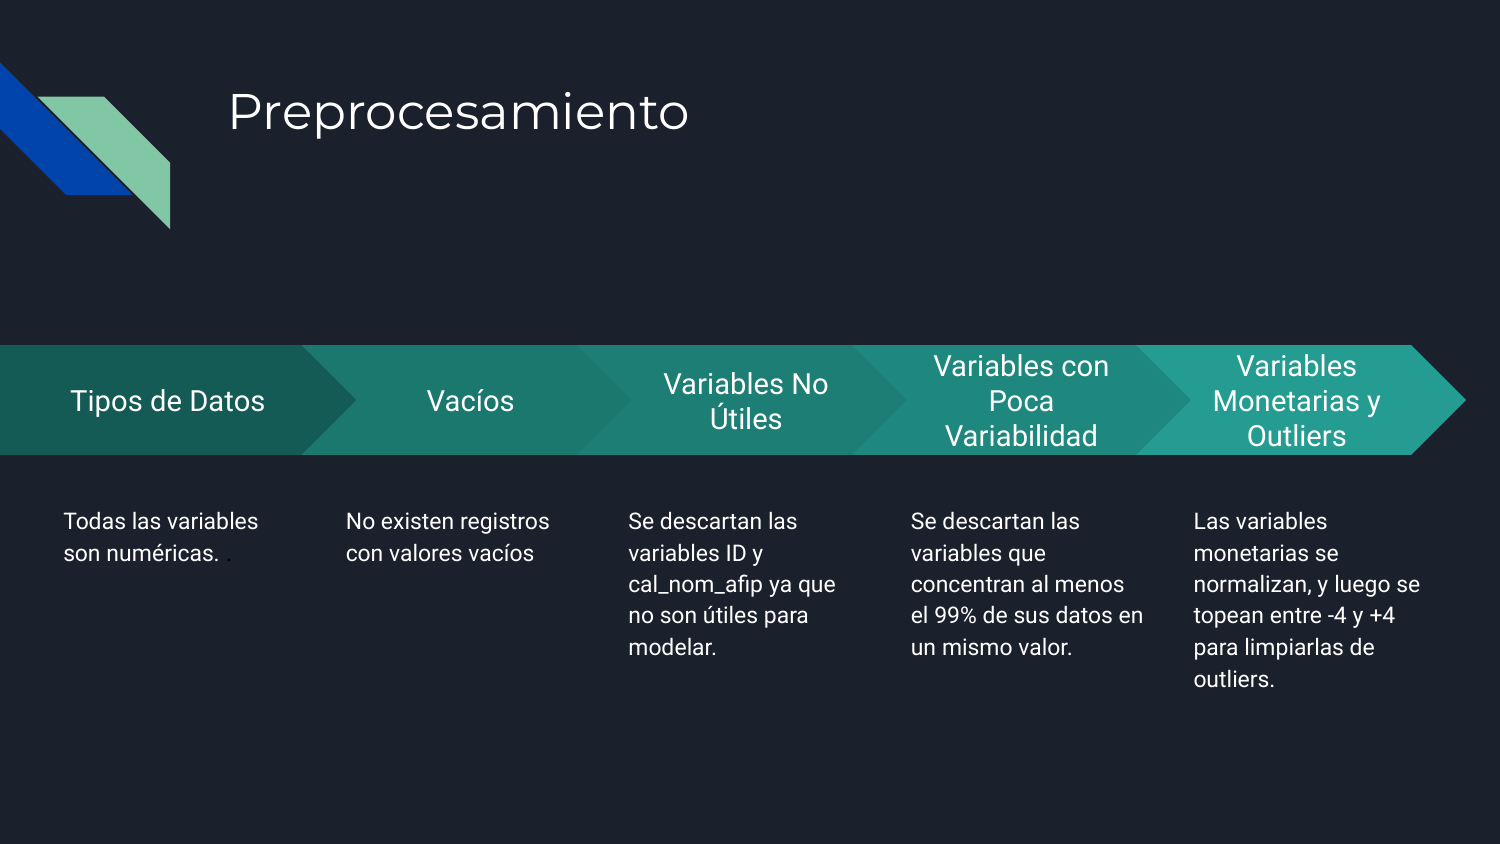

# Preprocesamiento
Vacíos
No existen registros con valores vacíos
Variables No Útiles
Se descartan las variables ID y cal_nom_afip ya que no son útiles para modelar.
Variables con Poca Variabilidad
Se descartan las variables que concentran al menos el 99% de sus datos en un mismo valor.
Variables Monetarias y Outliers
Las variables monetarias se normalizan, y luego se topean entre -4 y +4 para limpiarlas de outliers.
Tipos de Datos
Todas las variables son numéricas. .